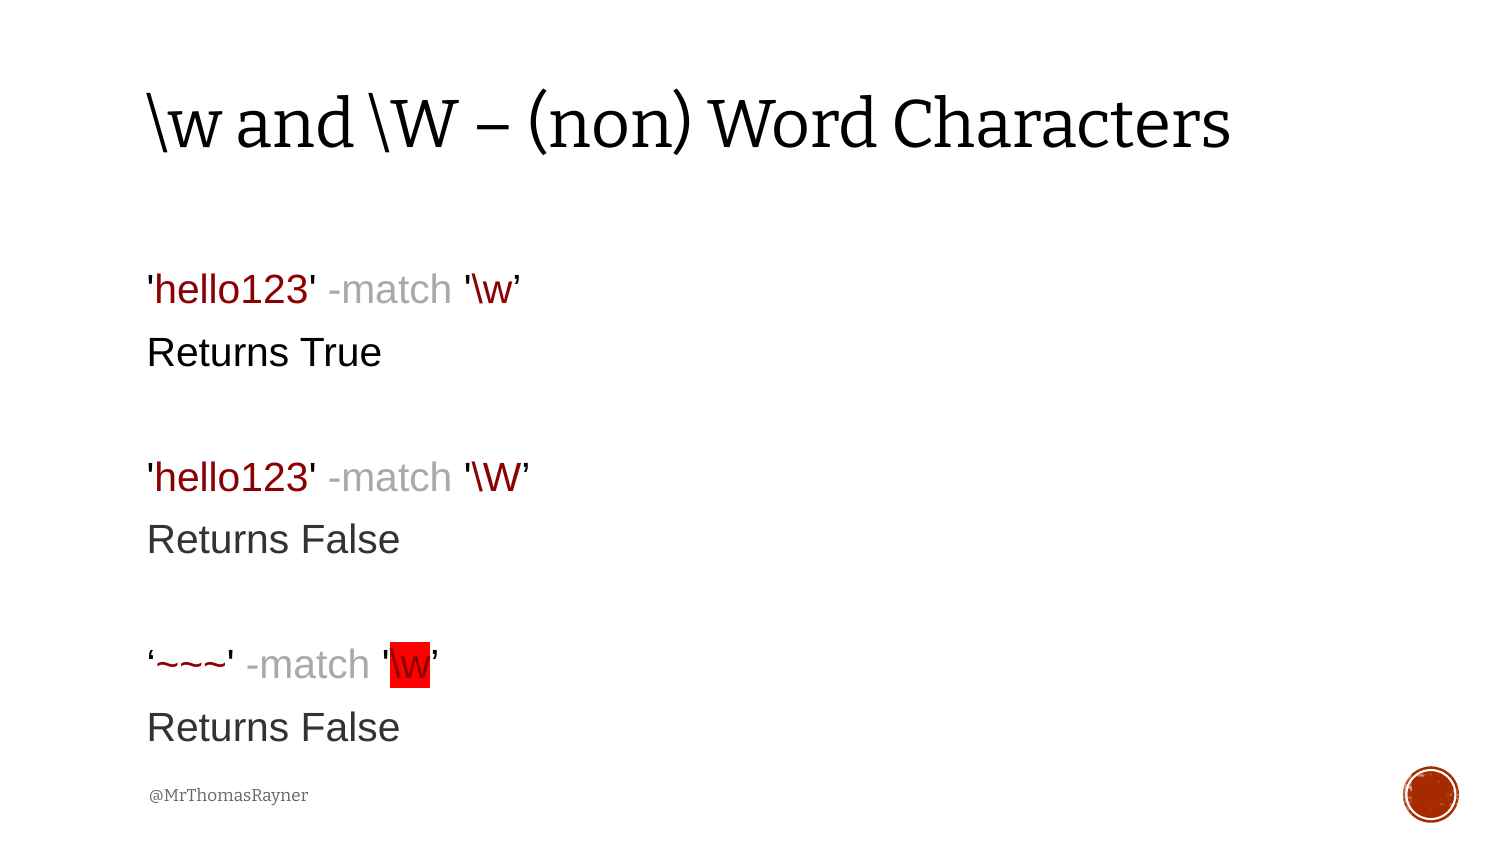

# \w and \W – (non) Word Characters
'hello123' -match '\w’
Returns True

'hello123' -match '\W’
Returns False

‘~~~' -match '\w’
Returns False

@MrThomasRayner